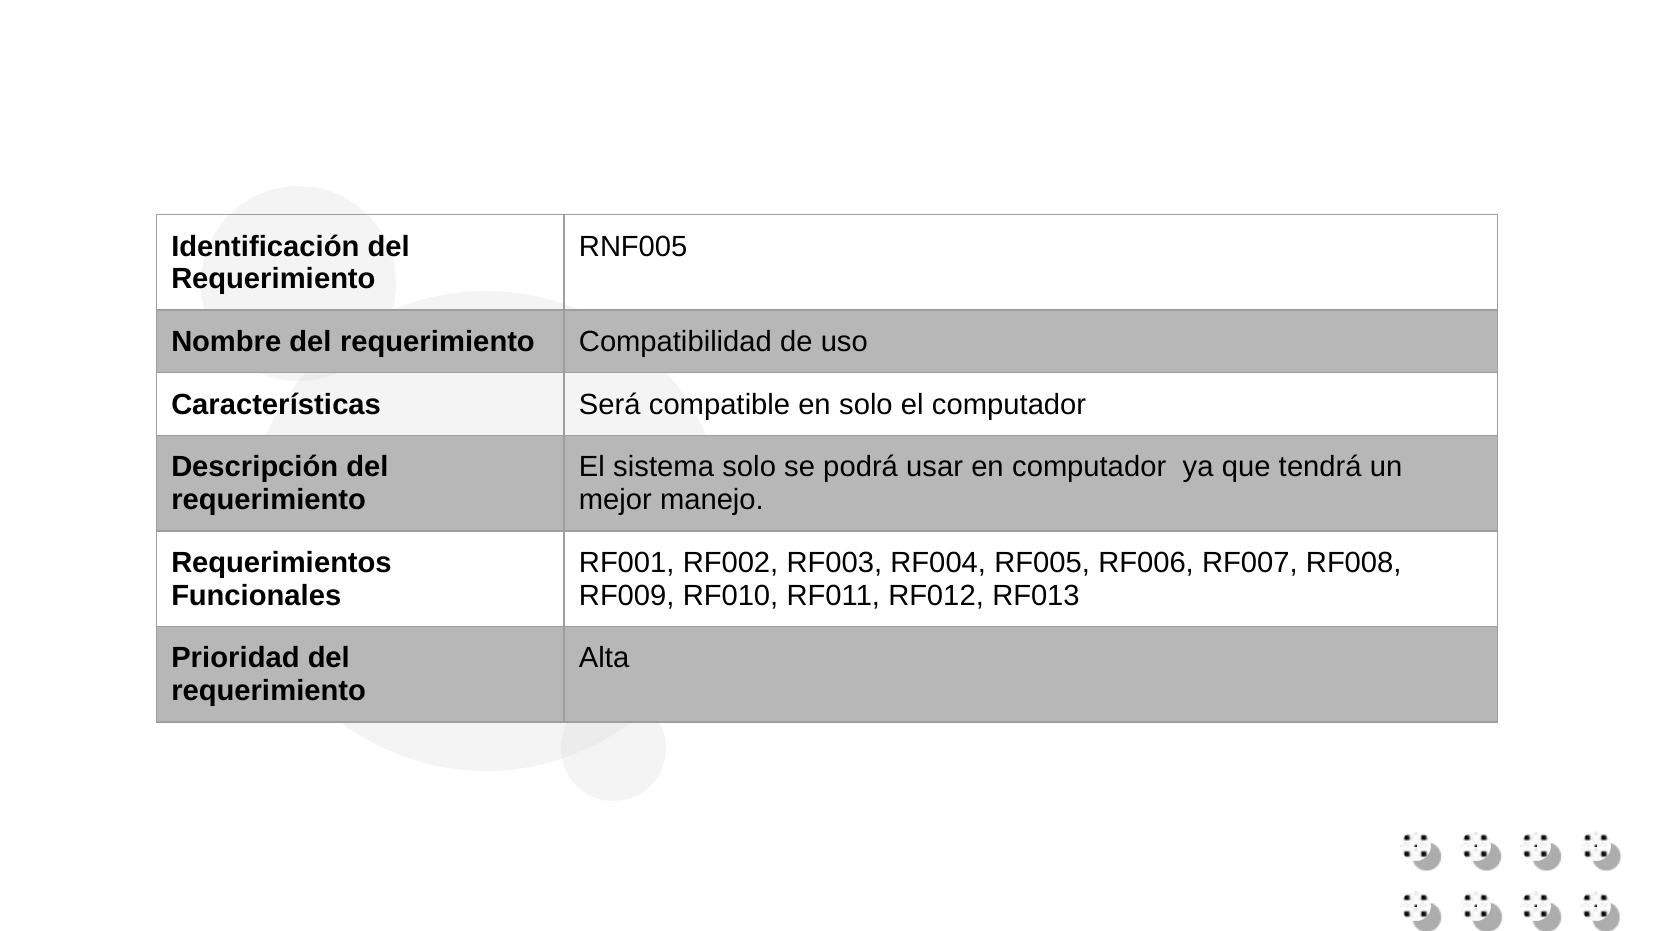

| Identificación del Requerimiento | RNF005 |
| --- | --- |
| Nombre del requerimiento | Compatibilidad de uso |
| Características | Será compatible en solo el computador |
| Descripción del requerimiento | El sistema solo se podrá usar en computador ya que tendrá un mejor manejo. |
| Requerimientos Funcionales | RF001, RF002, RF003, RF004, RF005, RF006, RF007, RF008, RF009, RF010, RF011, RF012, RF013 |
| Prioridad del requerimiento | Alta |